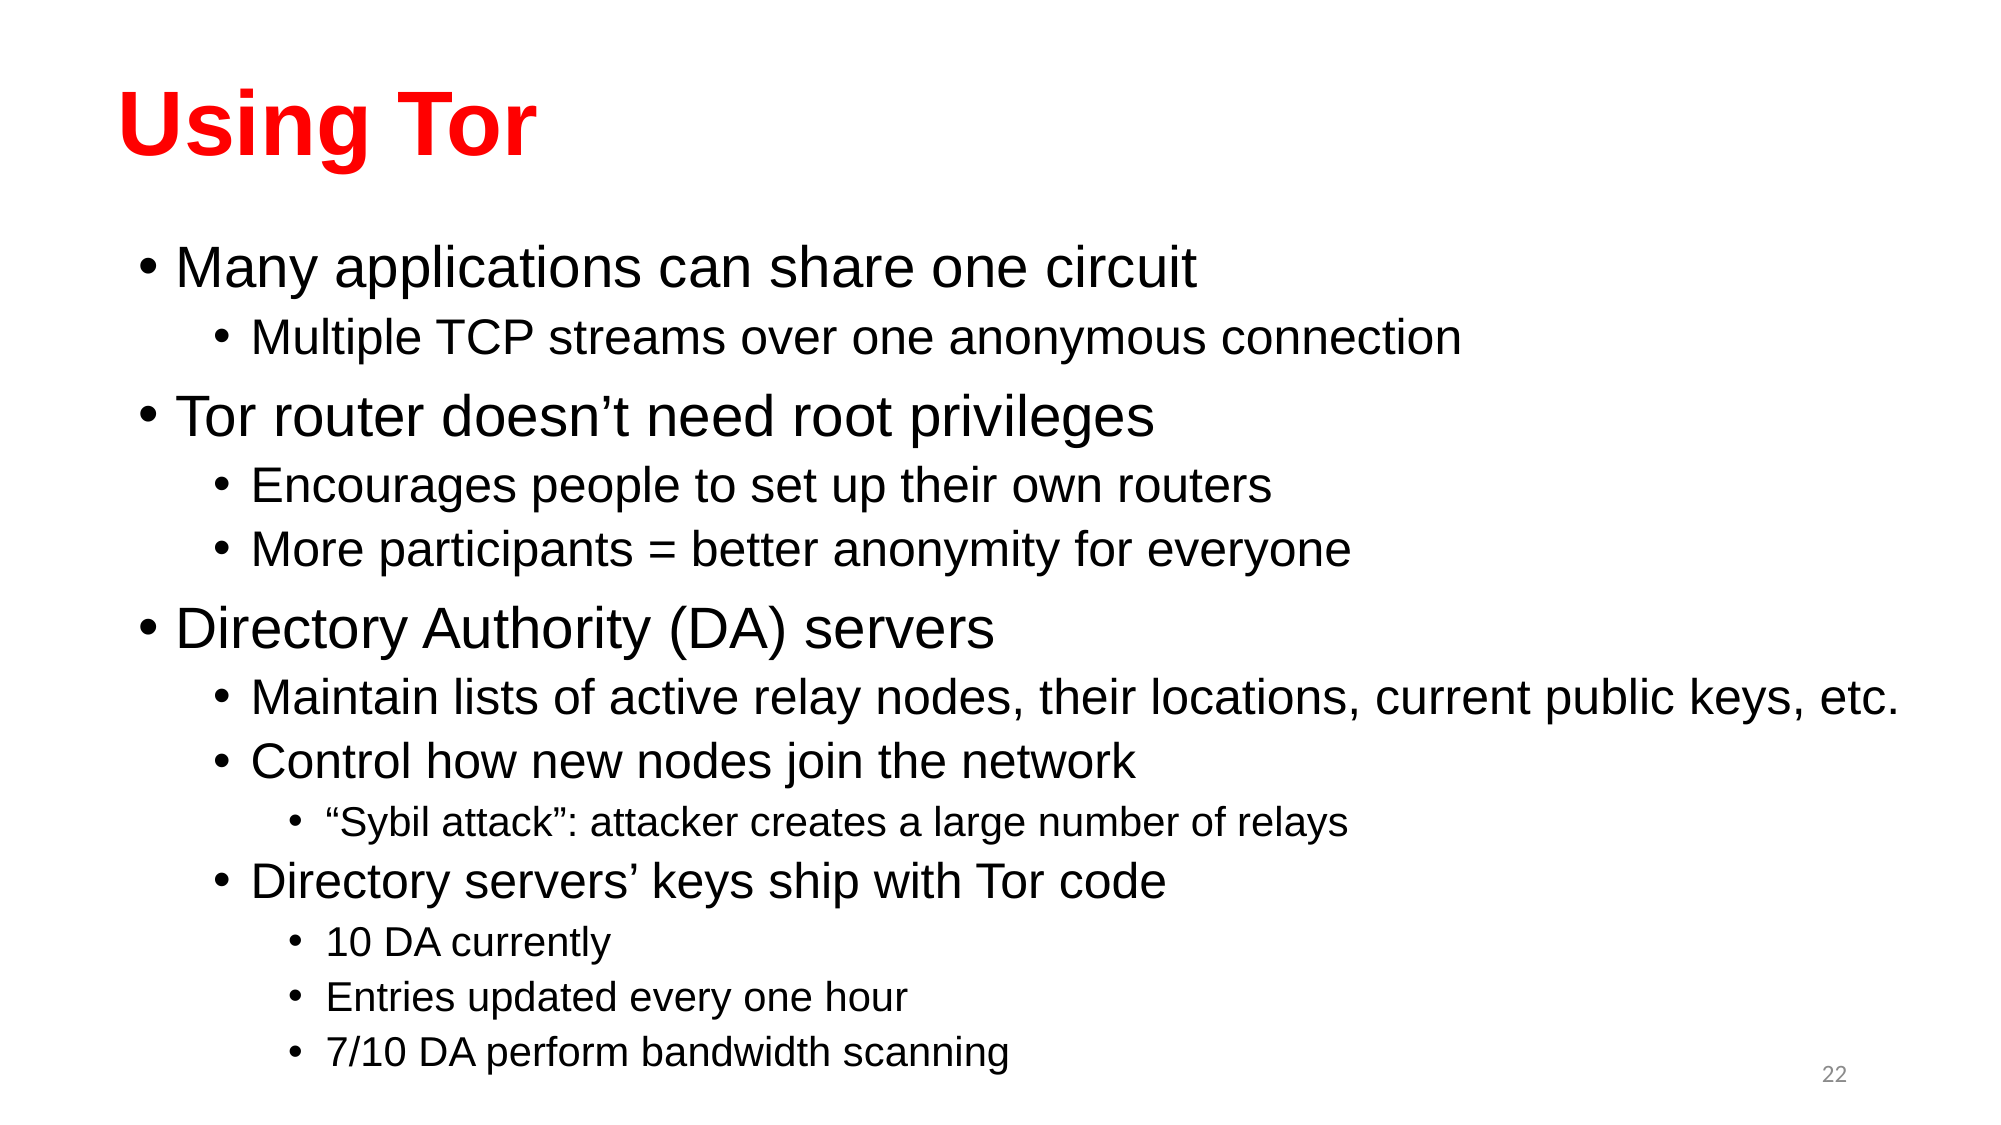

# Using Tor
Many applications can share one circuit
Multiple TCP streams over one anonymous connection
Tor router doesn’t need root privileges
Encourages people to set up their own routers
More participants = better anonymity for everyone
Directory Authority (DA) servers
Maintain lists of active relay nodes, their locations, current public keys, etc.
Control how new nodes join the network
“Sybil attack”: attacker creates a large number of relays
Directory servers’ keys ship with Tor code
10 DA currently
Entries updated every one hour
7/10 DA perform bandwidth scanning
22